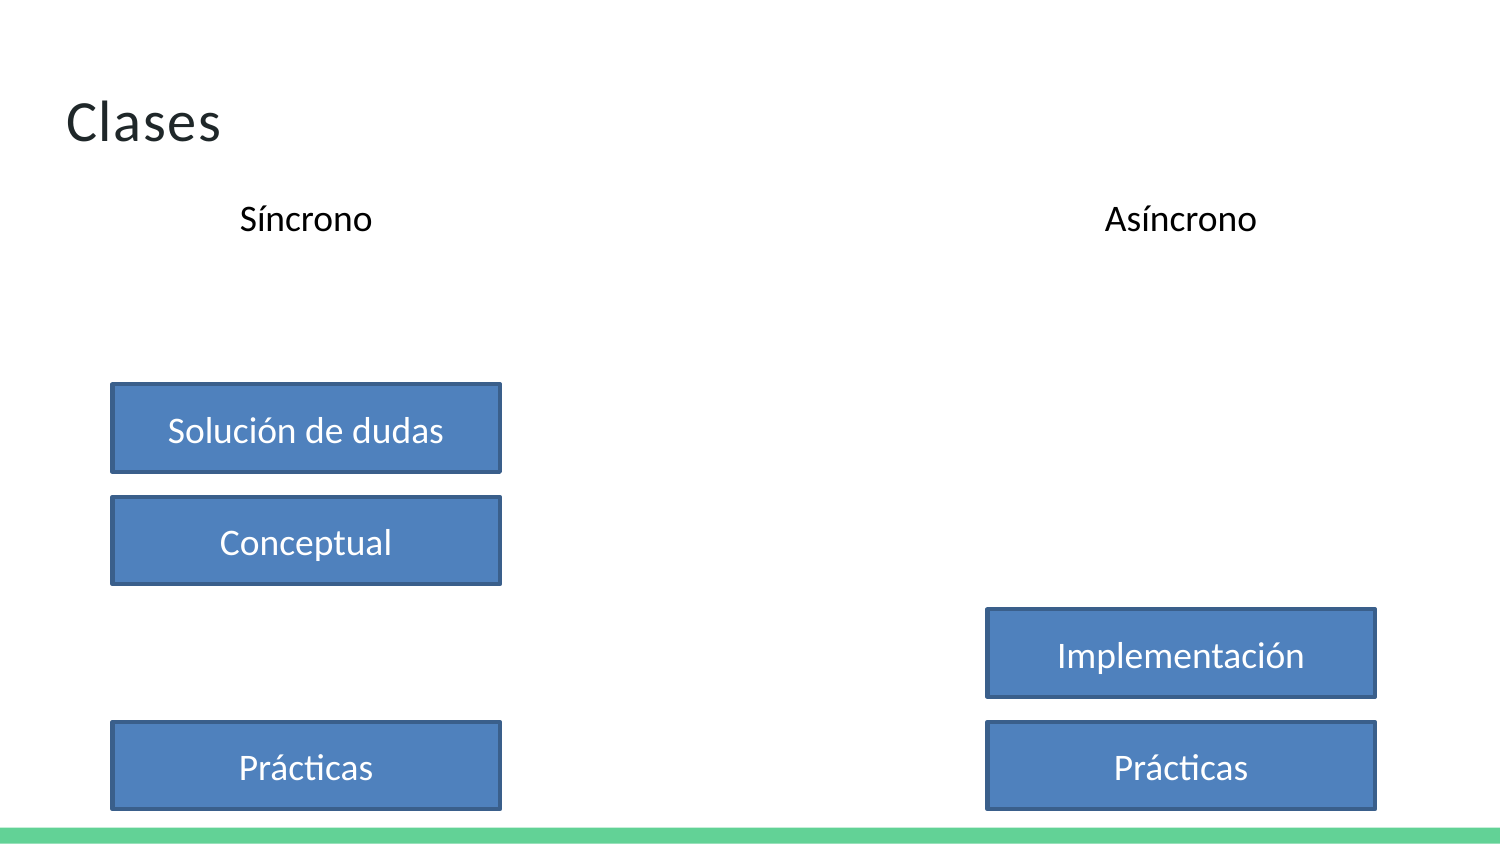

# Clases
Síncrono
Asíncrono
Solución de dudas
Conceptual
Implementación
Prácticas
Prácticas